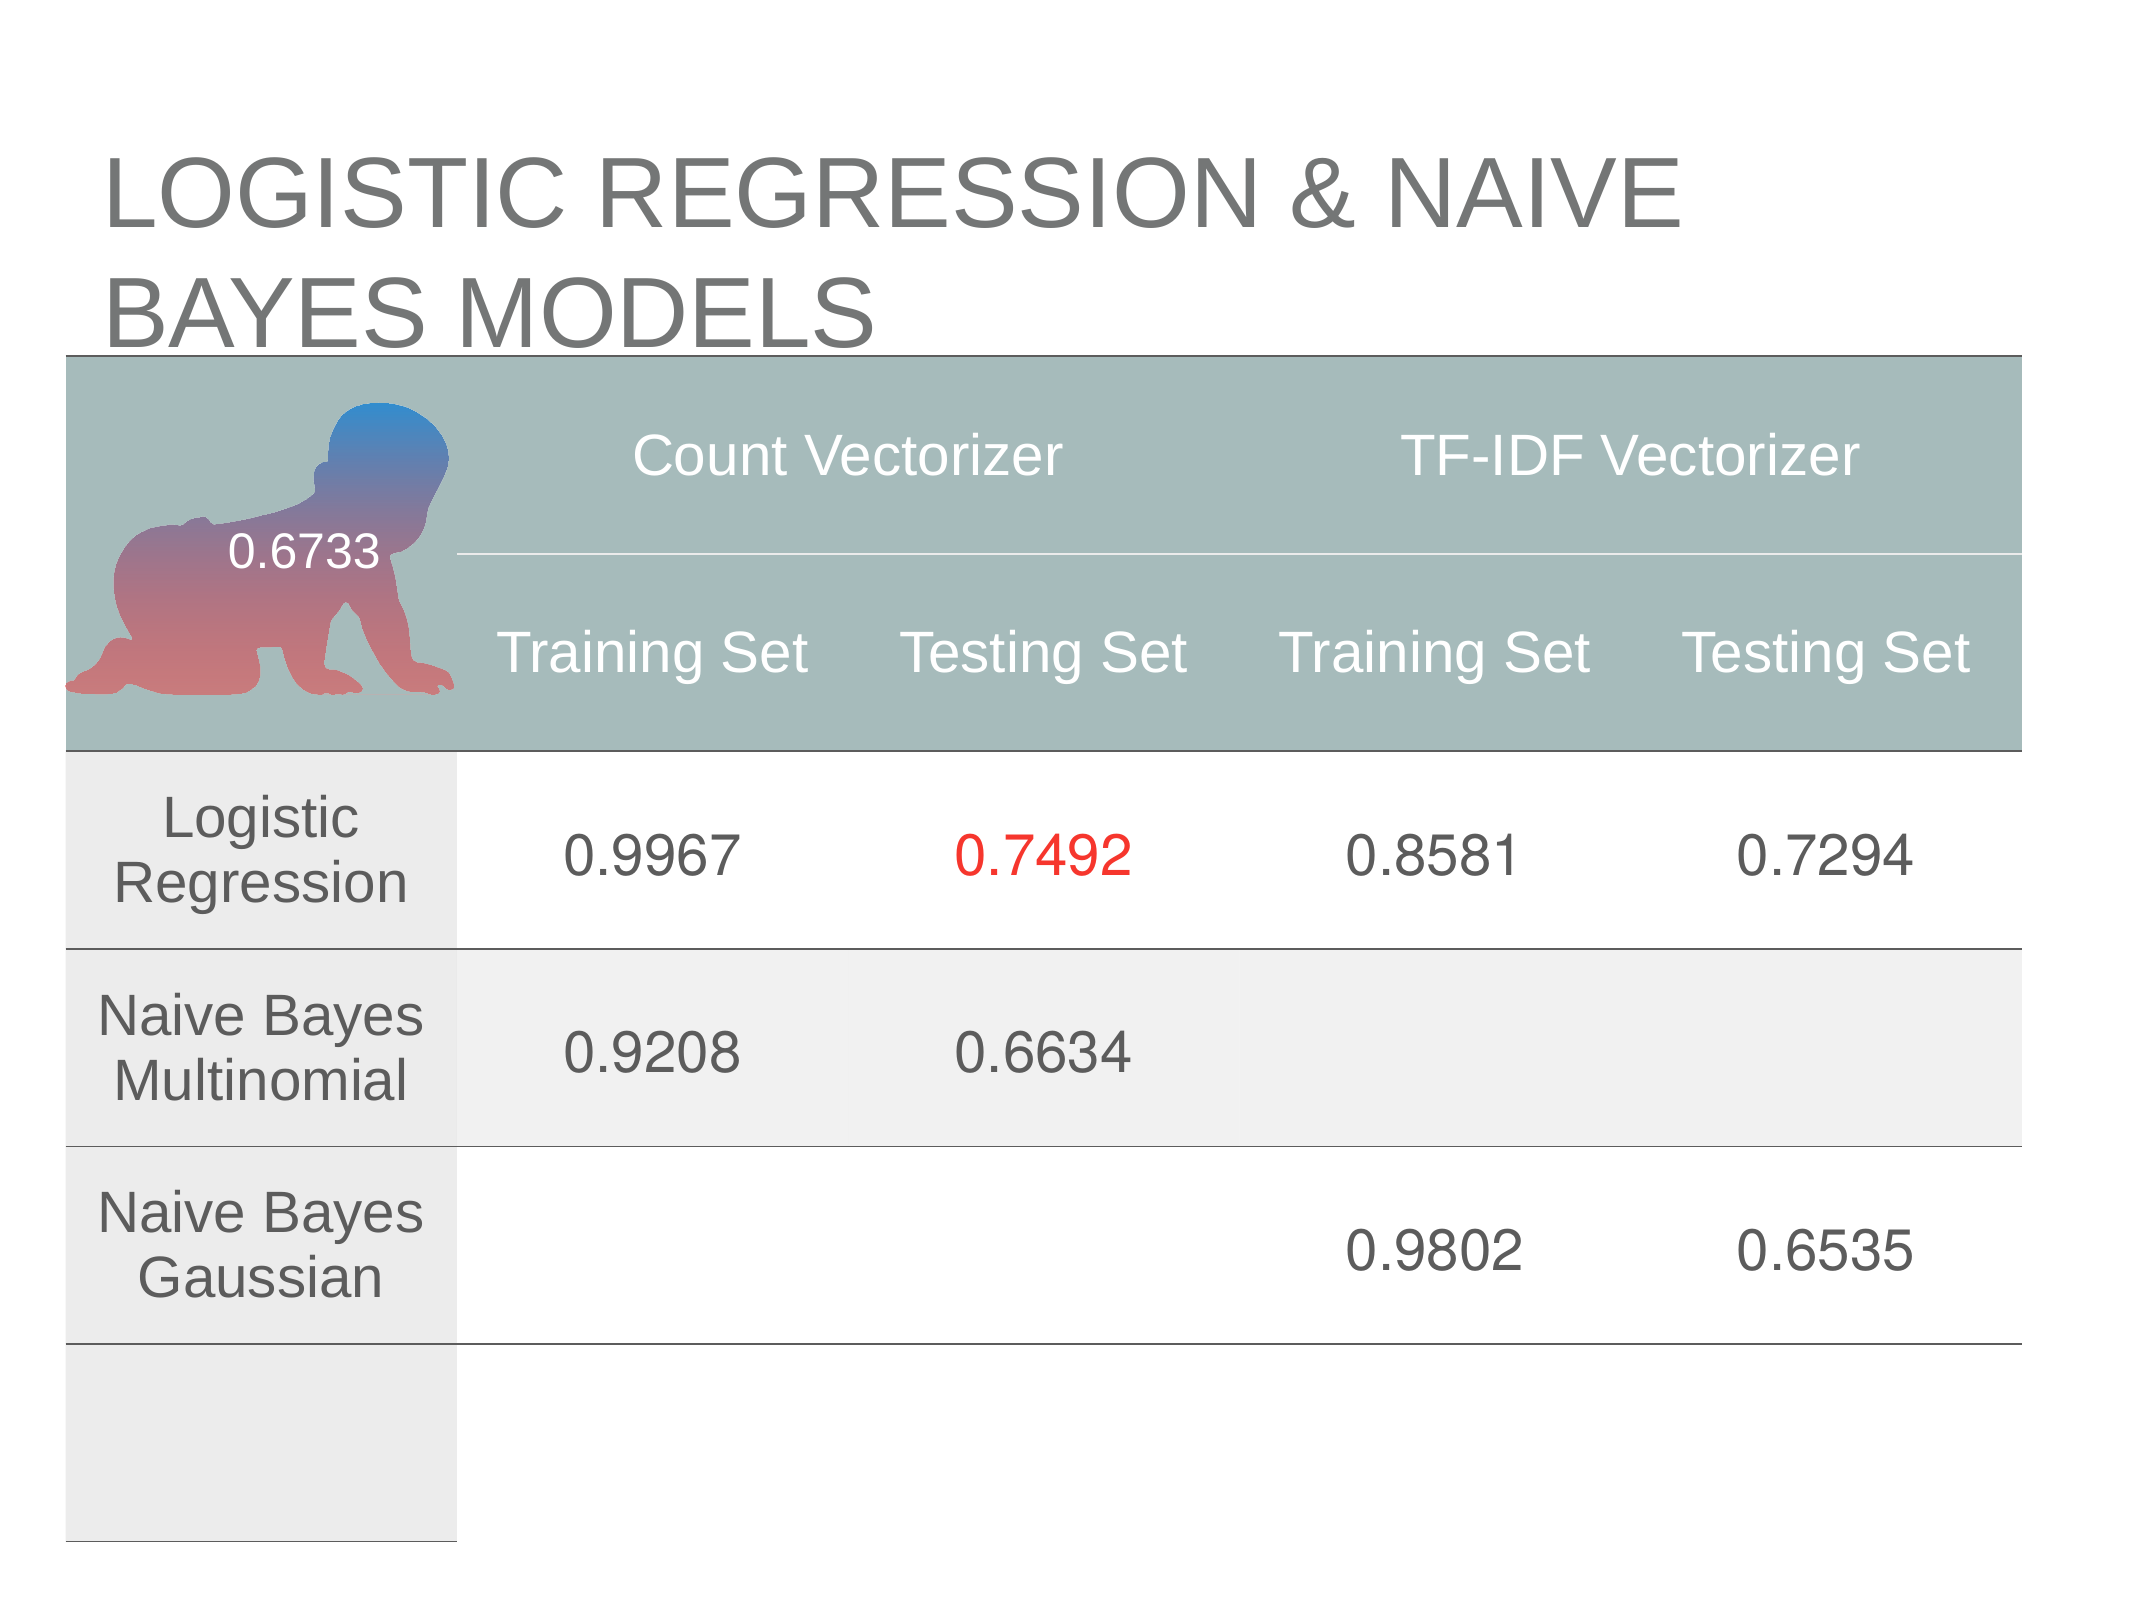

# LOGISTIC REGRESSION & NAIVE BAYES MODELS

|  | Count Vectorizer |  | TF-IDF Vectorizer |  |
| --- | --- | --- | --- | --- |
|  | Training Set | Testing Set | Training Set | Testing Set |
| Logistic Regression | 0.9967 | 0.7492 | 0.8581 | 0.7294 |
| Naive Bayes Multinomial | 0.9208 | 0.6634 |  |  |
| Naive Bayes Gaussian |  |  | 0.9802 | 0.6535 |
|  |  |  |  |  |

           0.6733